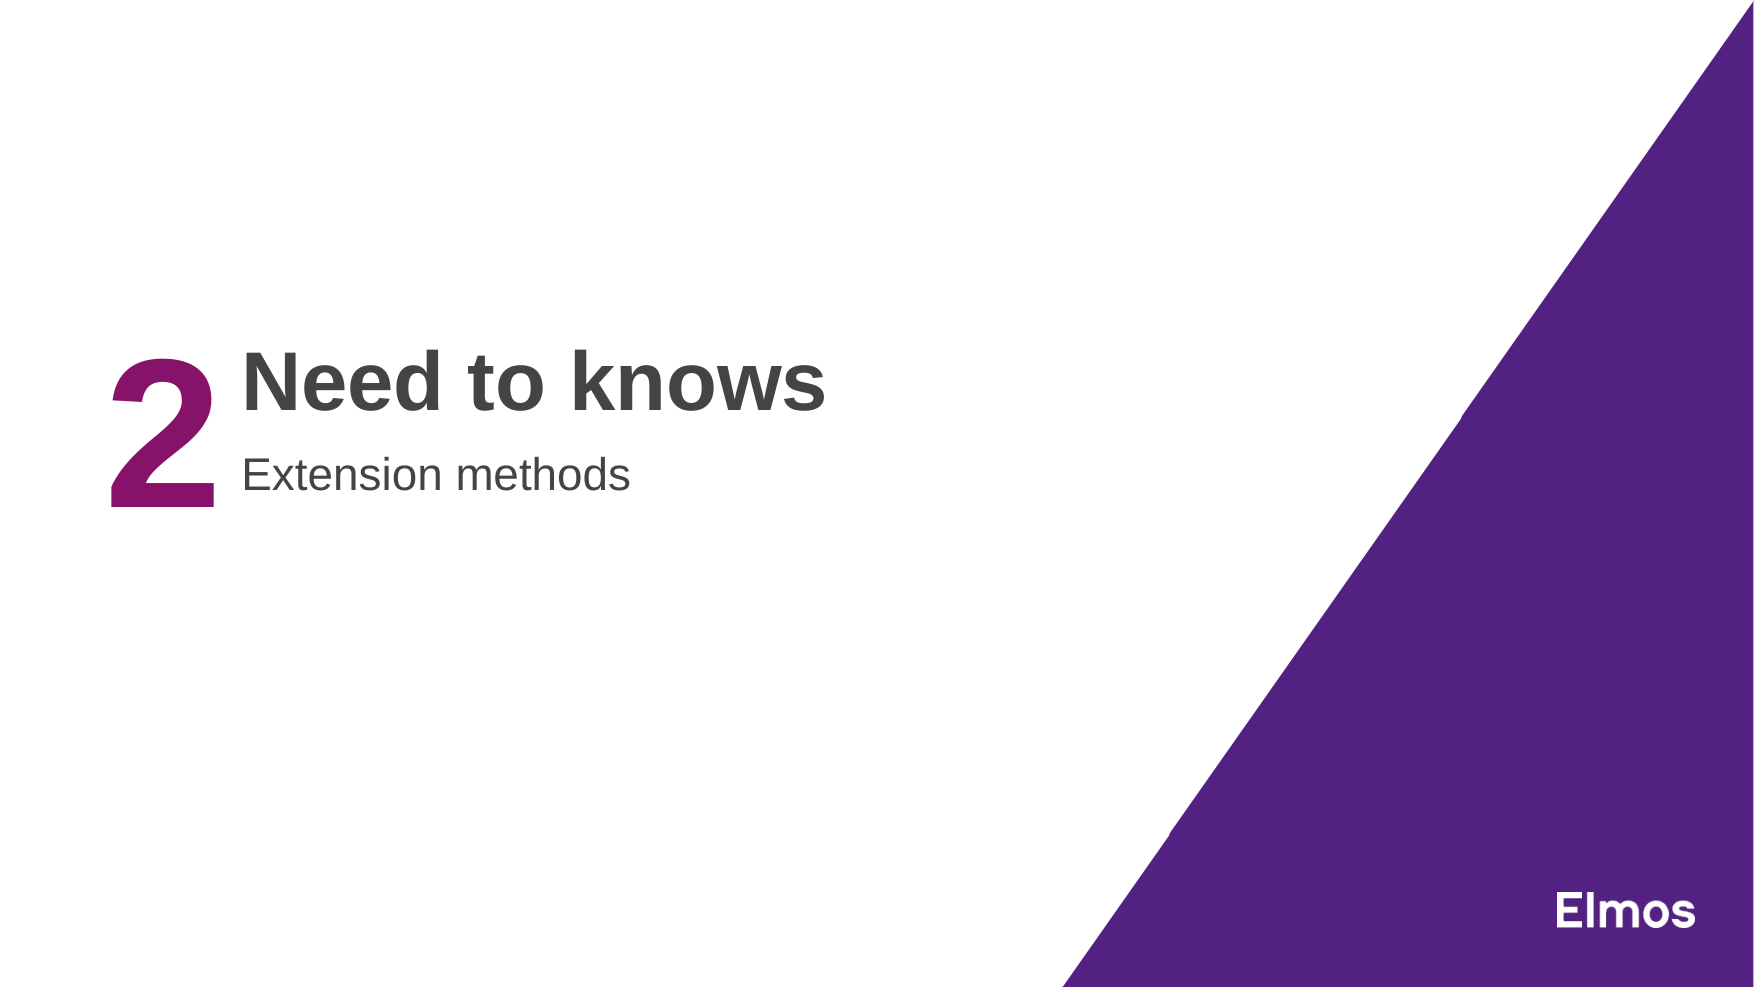

# Need to knows
2
Extension methods